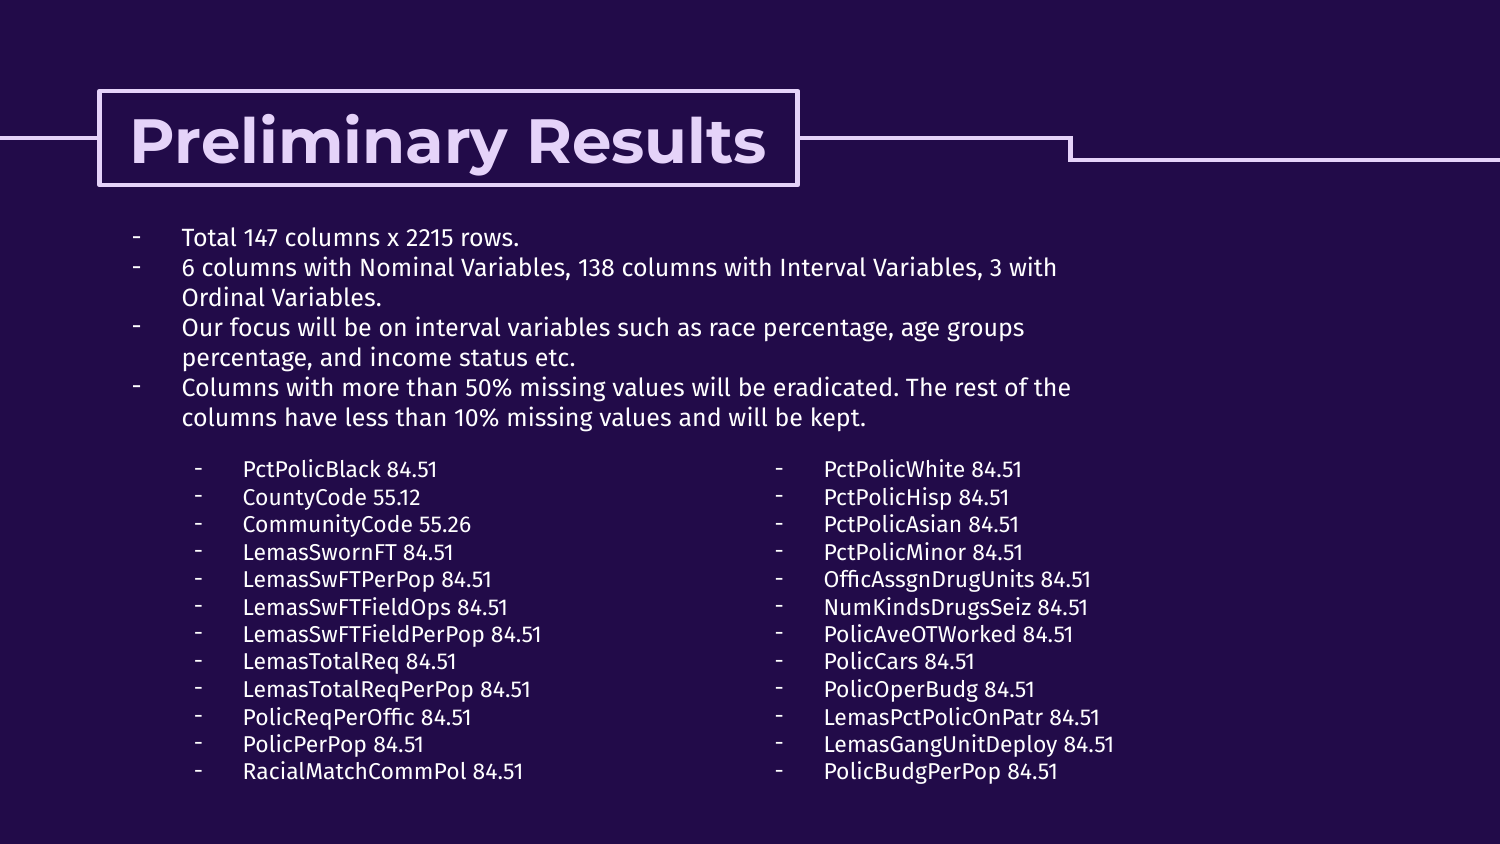

# Preliminary Results
Total 147 columns x 2215 rows.
6 columns with Nominal Variables, 138 columns with Interval Variables, 3 with Ordinal Variables.
Our focus will be on interval variables such as race percentage, age groups percentage, and income status etc.
Columns with more than 50% missing values will be eradicated. The rest of the columns have less than 10% missing values and will be kept.

PctPolicBlack 84.51
CountyCode 55.12
CommunityCode 55.26
LemasSwornFT 84.51
LemasSwFTPerPop 84.51
LemasSwFTFieldOps 84.51
LemasSwFTFieldPerPop 84.51
LemasTotalReq 84.51
LemasTotalReqPerPop 84.51
PolicReqPerOffic 84.51
PolicPerPop 84.51
RacialMatchCommPol 84.51
PctPolicWhite 84.51
PctPolicHisp 84.51
PctPolicAsian 84.51
PctPolicMinor 84.51
OfficAssgnDrugUnits 84.51
NumKindsDrugsSeiz 84.51
PolicAveOTWorked 84.51
PolicCars 84.51
PolicOperBudg 84.51
LemasPctPolicOnPatr 84.51
LemasGangUnitDeploy 84.51
PolicBudgPerPop 84.51